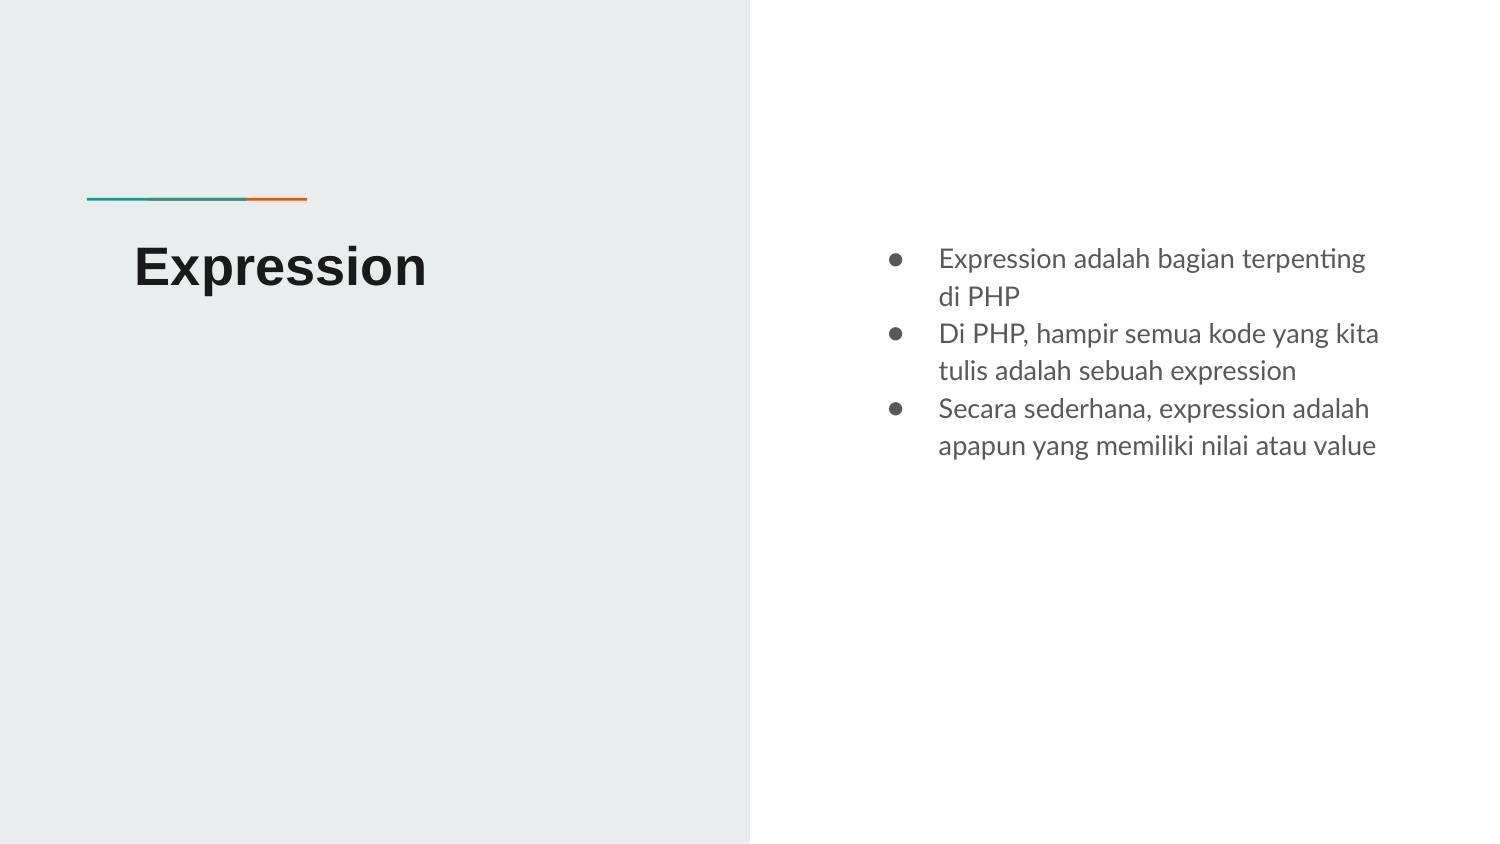

# Expression
Expression adalah bagian terpenting di PHP
Di PHP, hampir semua kode yang kita tulis adalah sebuah expression
Secara sederhana, expression adalah apapun yang memiliki nilai atau value